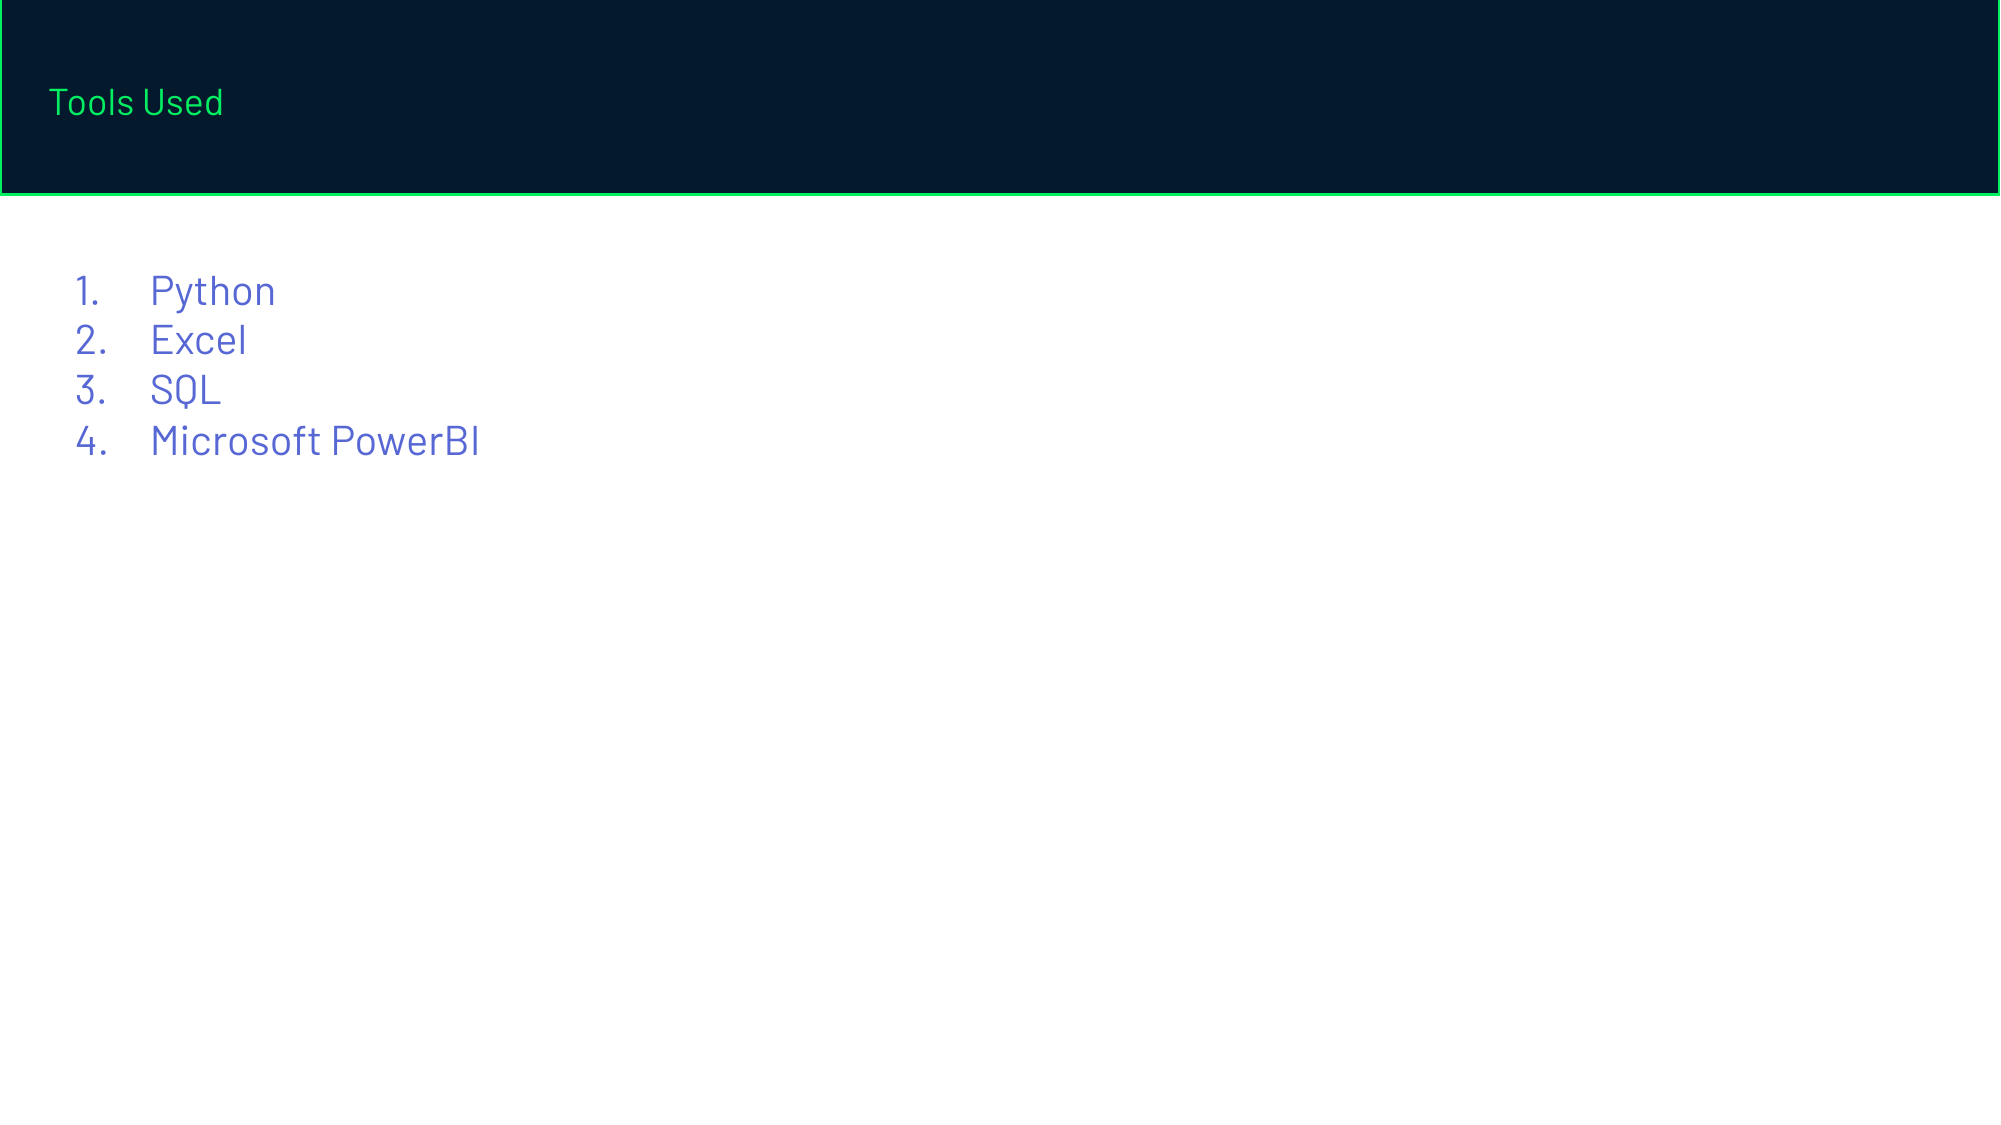

Tools Used
Python
Excel
SQL
Microsoft PowerBI